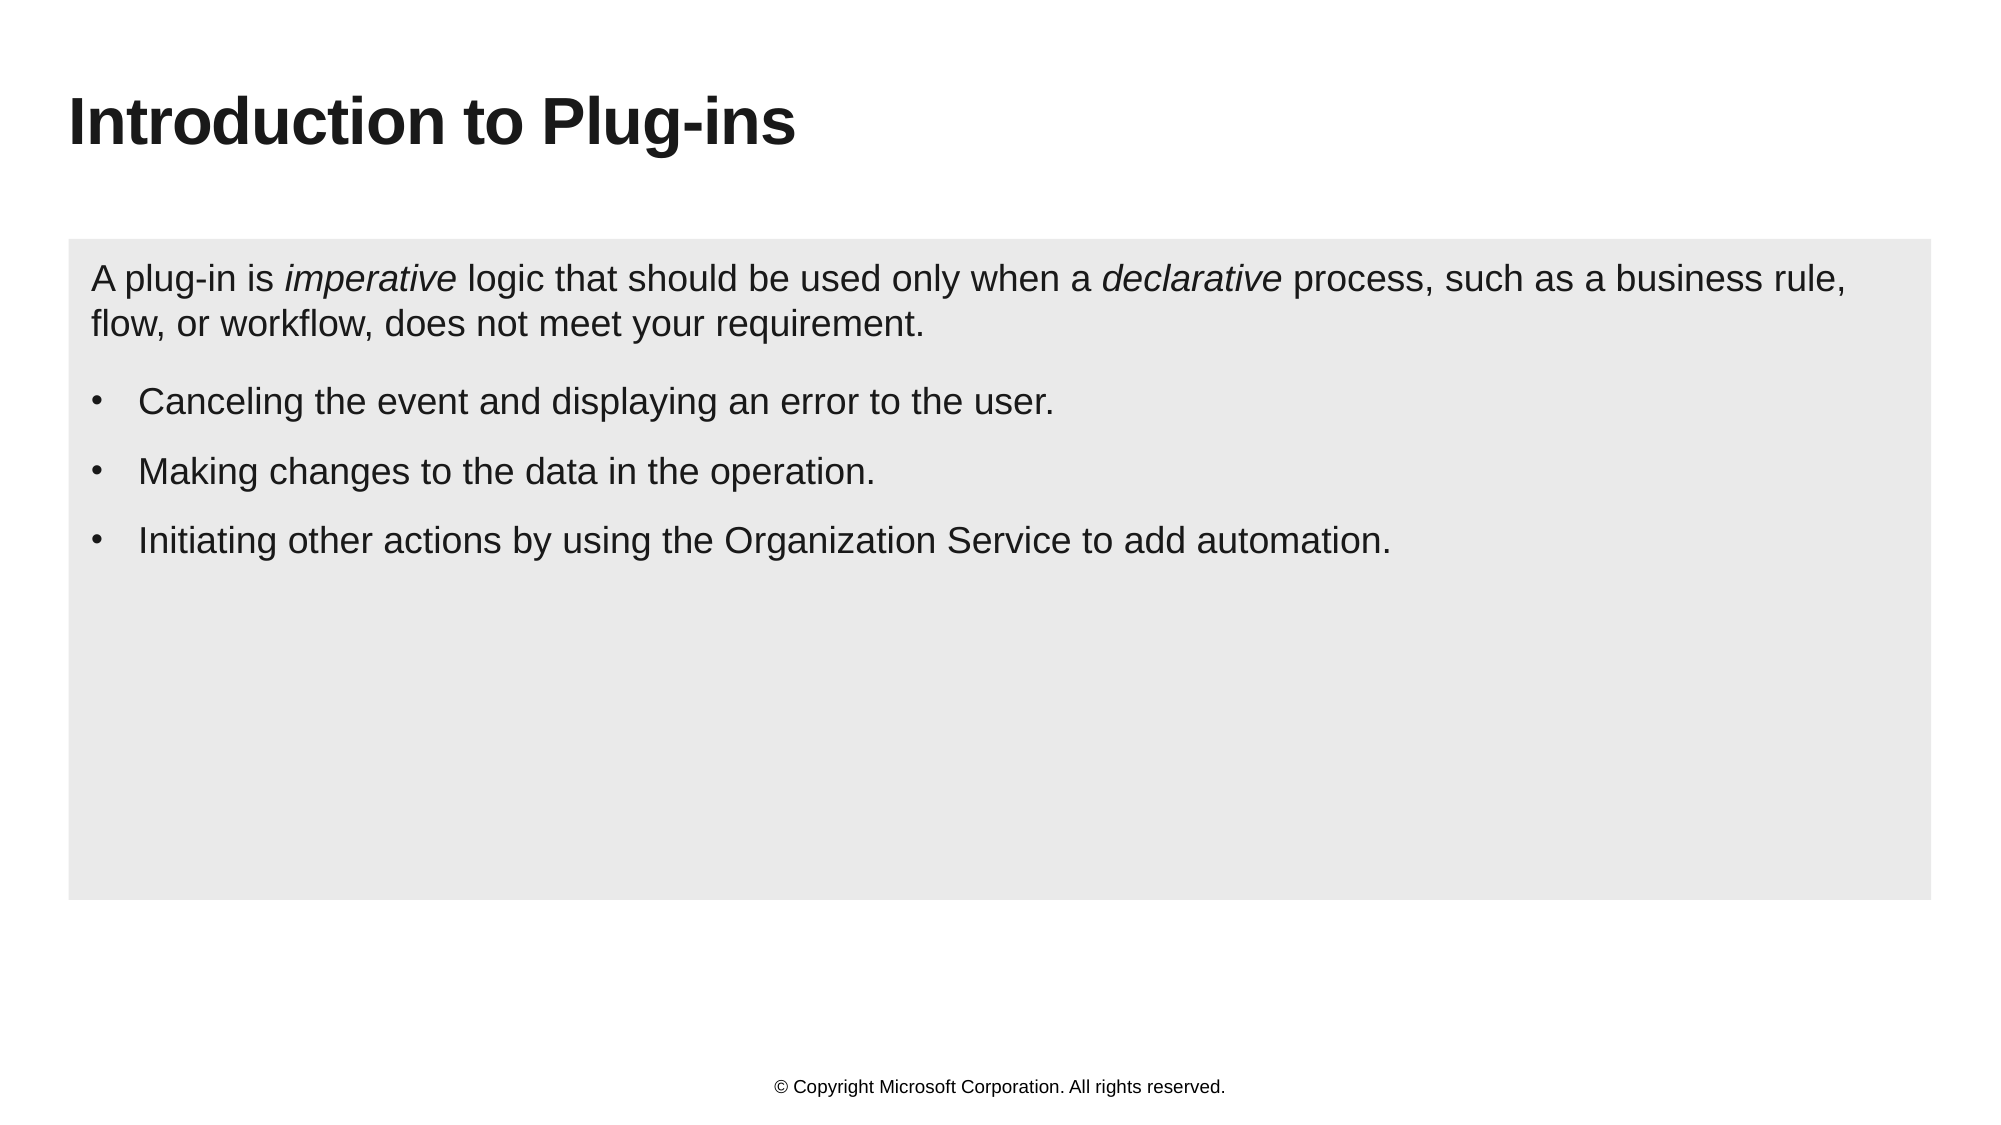

# Introduction to Plug-ins
A plug-in is imperative logic that should be used only when a declarative process, such as a business rule, flow, or workflow, does not meet your requirement.
Canceling the event and displaying an error to the user.
Making changes to the data in the operation.
Initiating other actions by using the Organization Service to add automation.